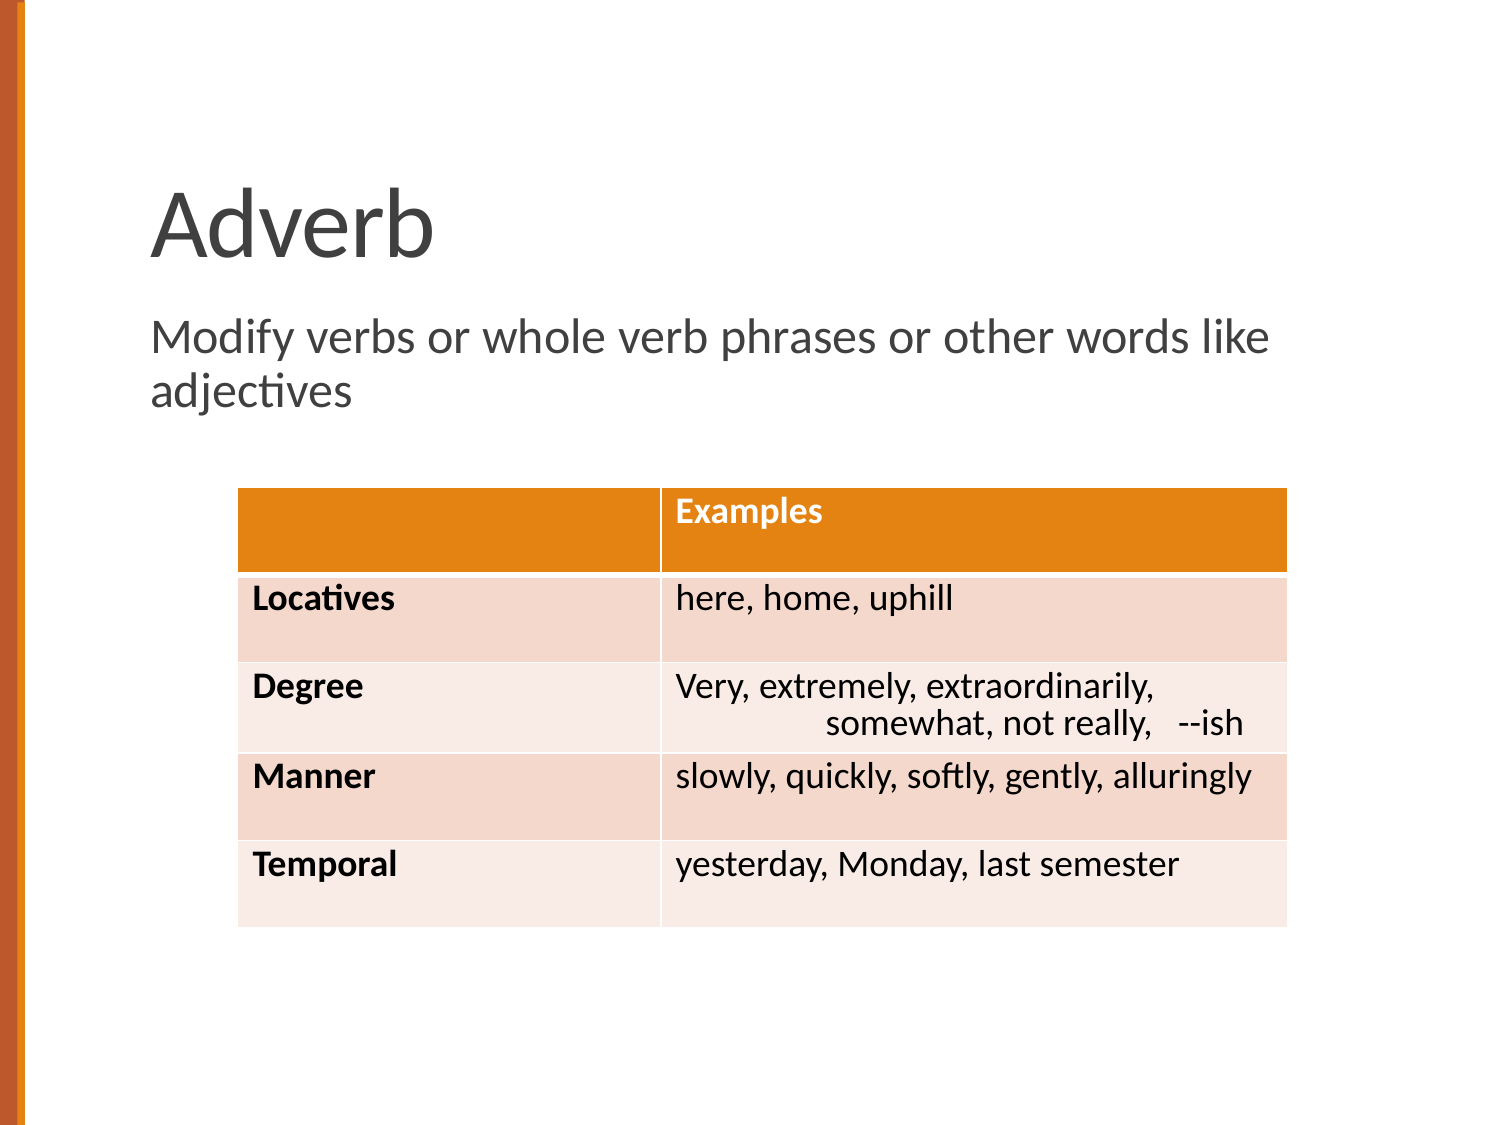

# Adverb
Modify verbs or whole verb phrases or other words like adjectives

|  | Examples |
| --- | --- |
| Locatives | here, home, uphill |
| Degree | Very, extremely, extraordinarily, somewhat, not really, --ish |
| Manner | slowly, quickly, softly, gently, alluringly |
| Temporal | yesterday, Monday, last semester |